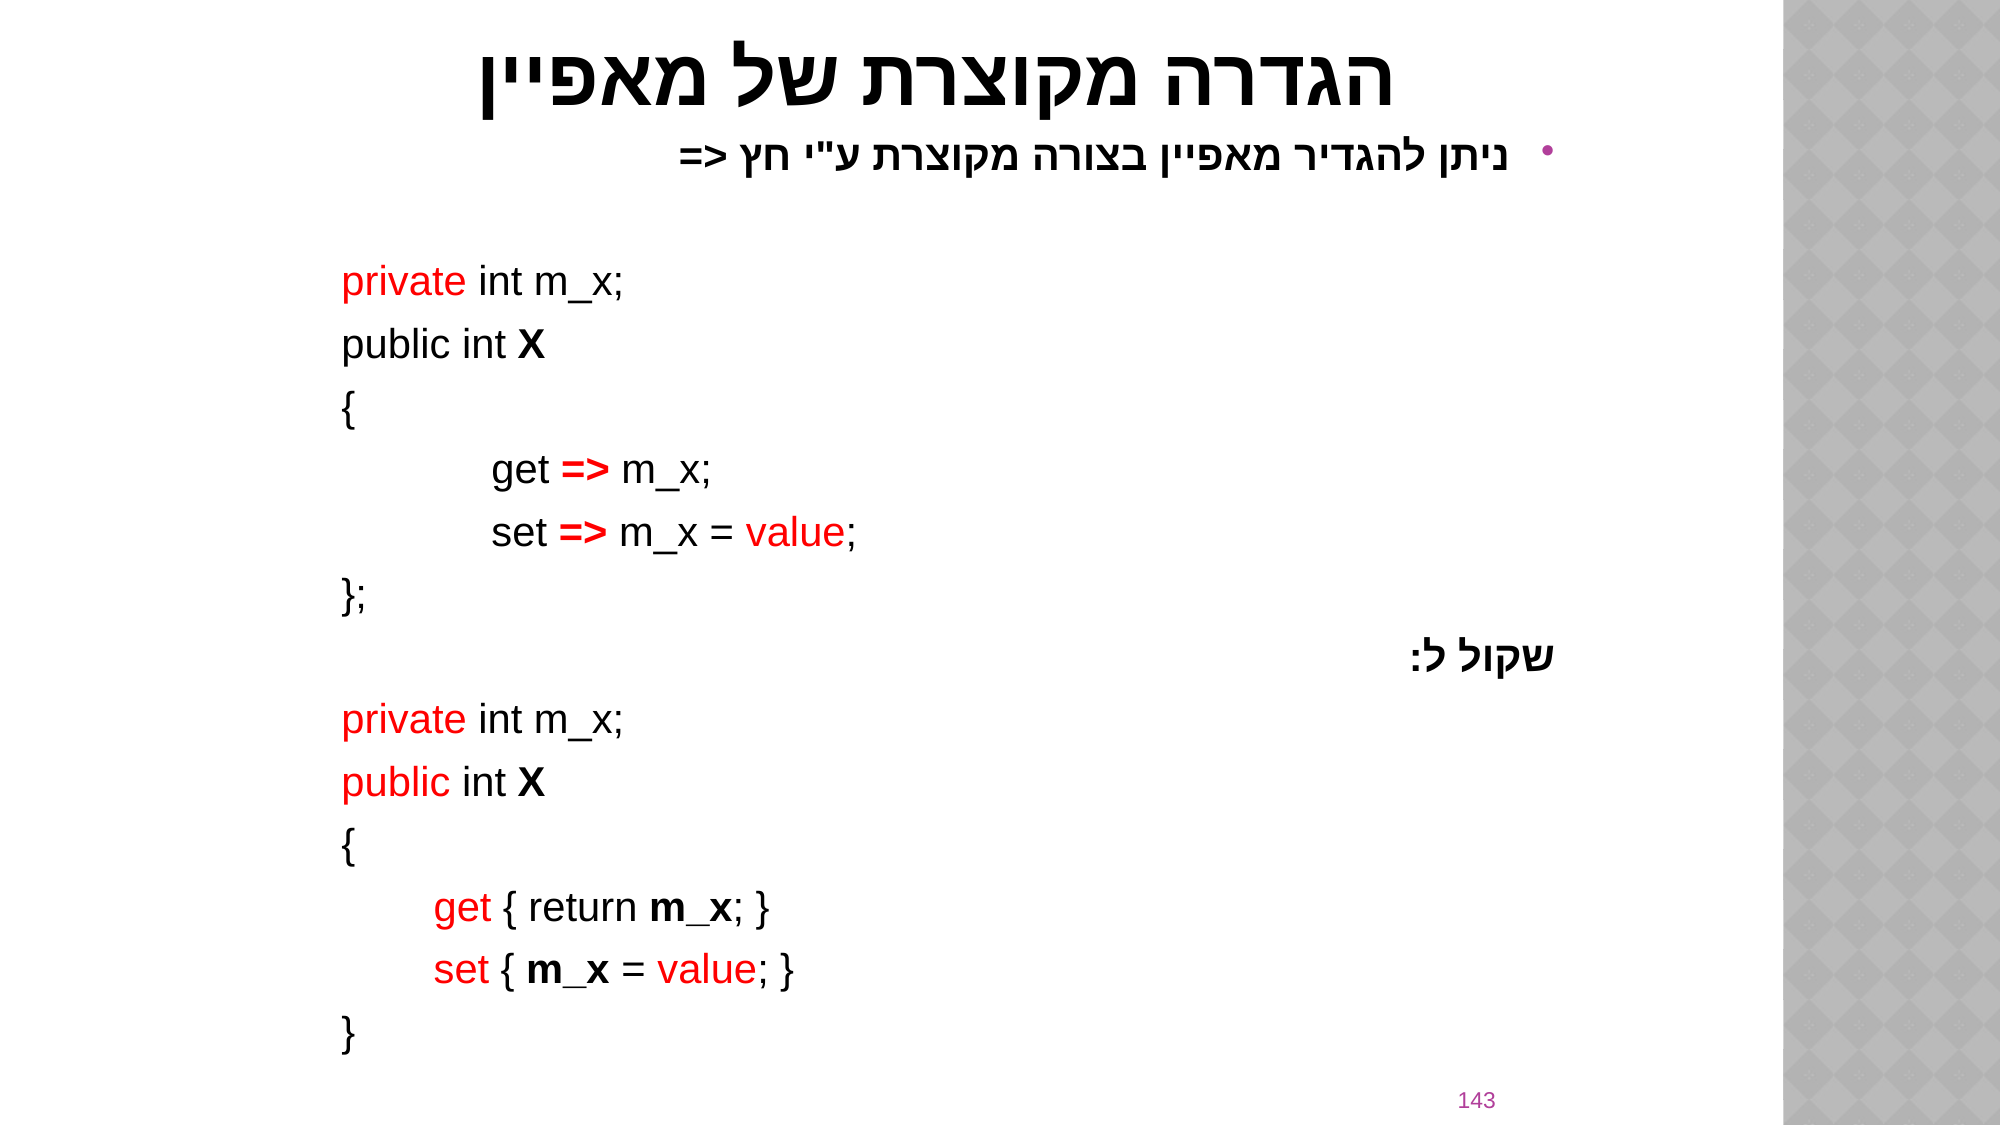

# הגדרה מקוצרת של מאפיין
ניתן להגדיר מאפיין בצורה מקוצרת ע"י חץ <=

private int m_x;
public int X
{
	get => m_x;
	set => m_x = value;
};
שקול ל:
private int m_x;
public int X
{
        get { return m_x; }
        set { m_x = value; }
}

143